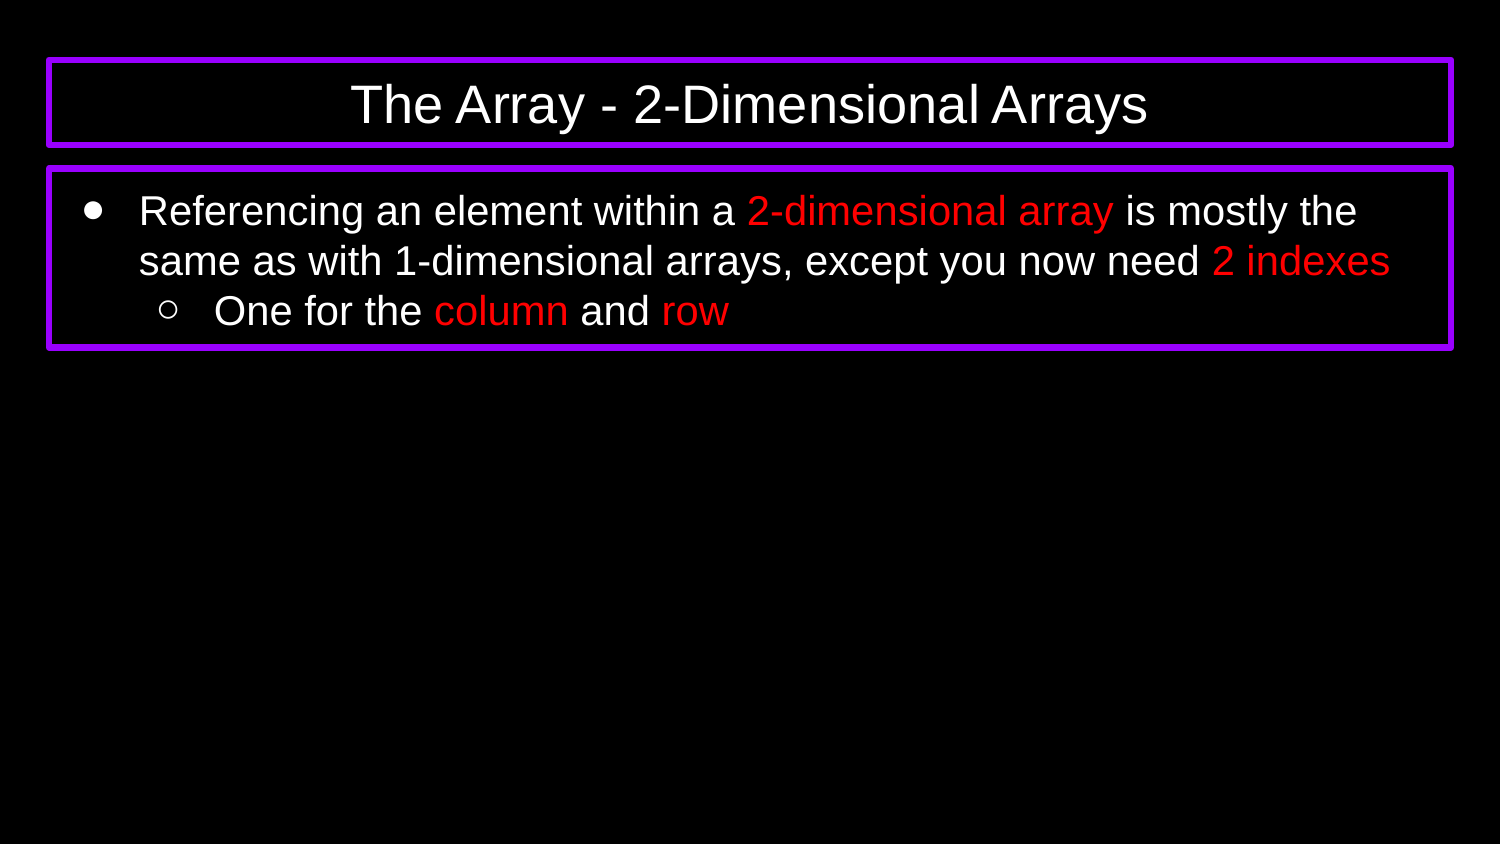

The Array - 2-Dimensional Arrays
# Referencing an element within a 2-dimensional array is mostly the same as with 1-dimensional arrays, except you now need 2 indexes
One for the column and row